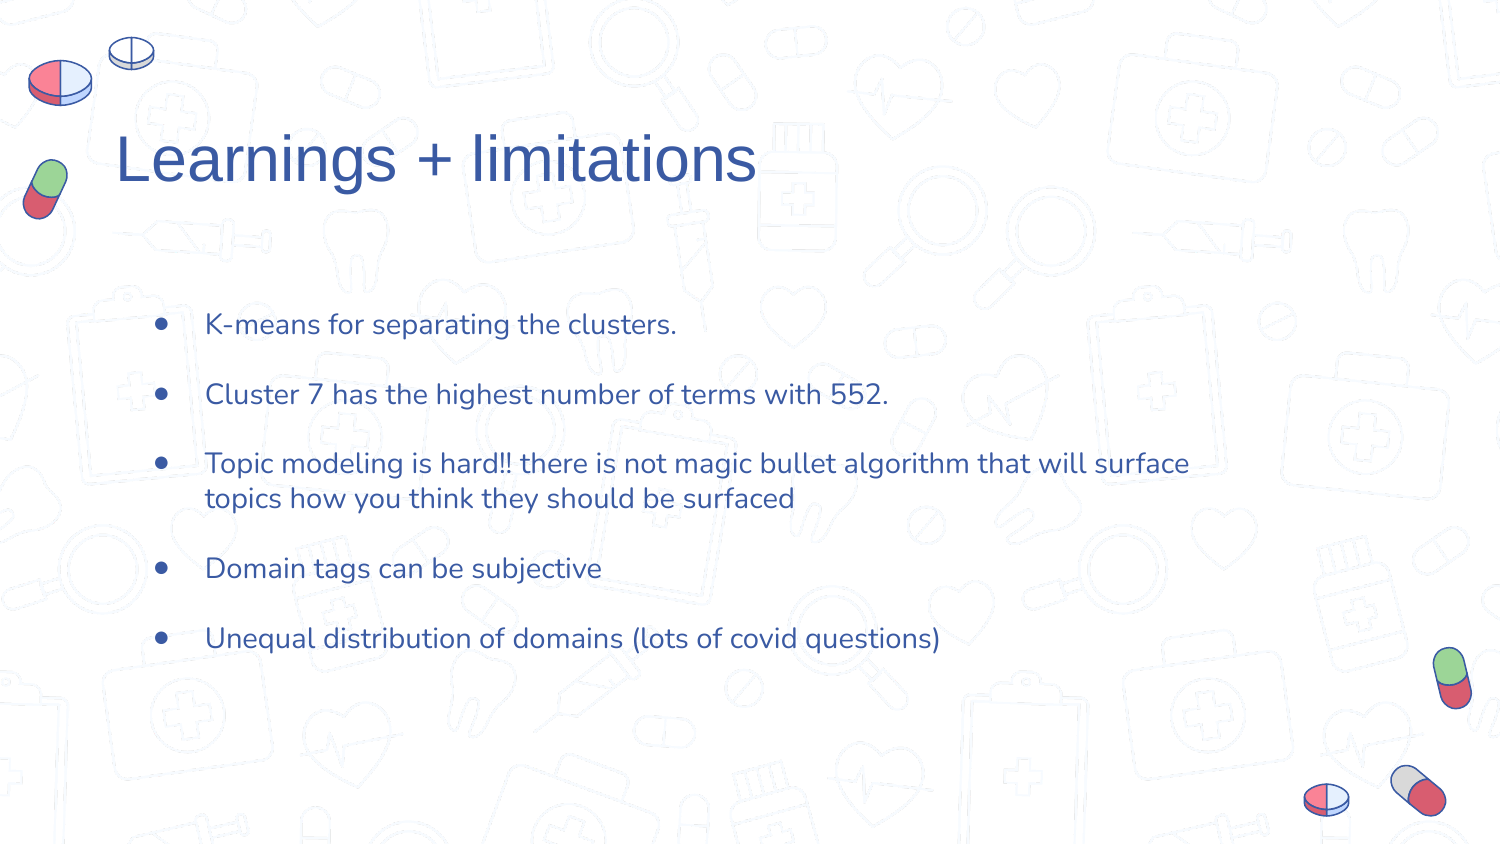

# Learnings + limitations

K-means for separating the clusters.

Cluster 7 has the highest number of terms with 552.

Topic modeling is hard!! there is not magic bullet algorithm that will surface topics how you think they should be surfaced

Domain tags can be subjective

Unequal distribution of domains (lots of covid questions)